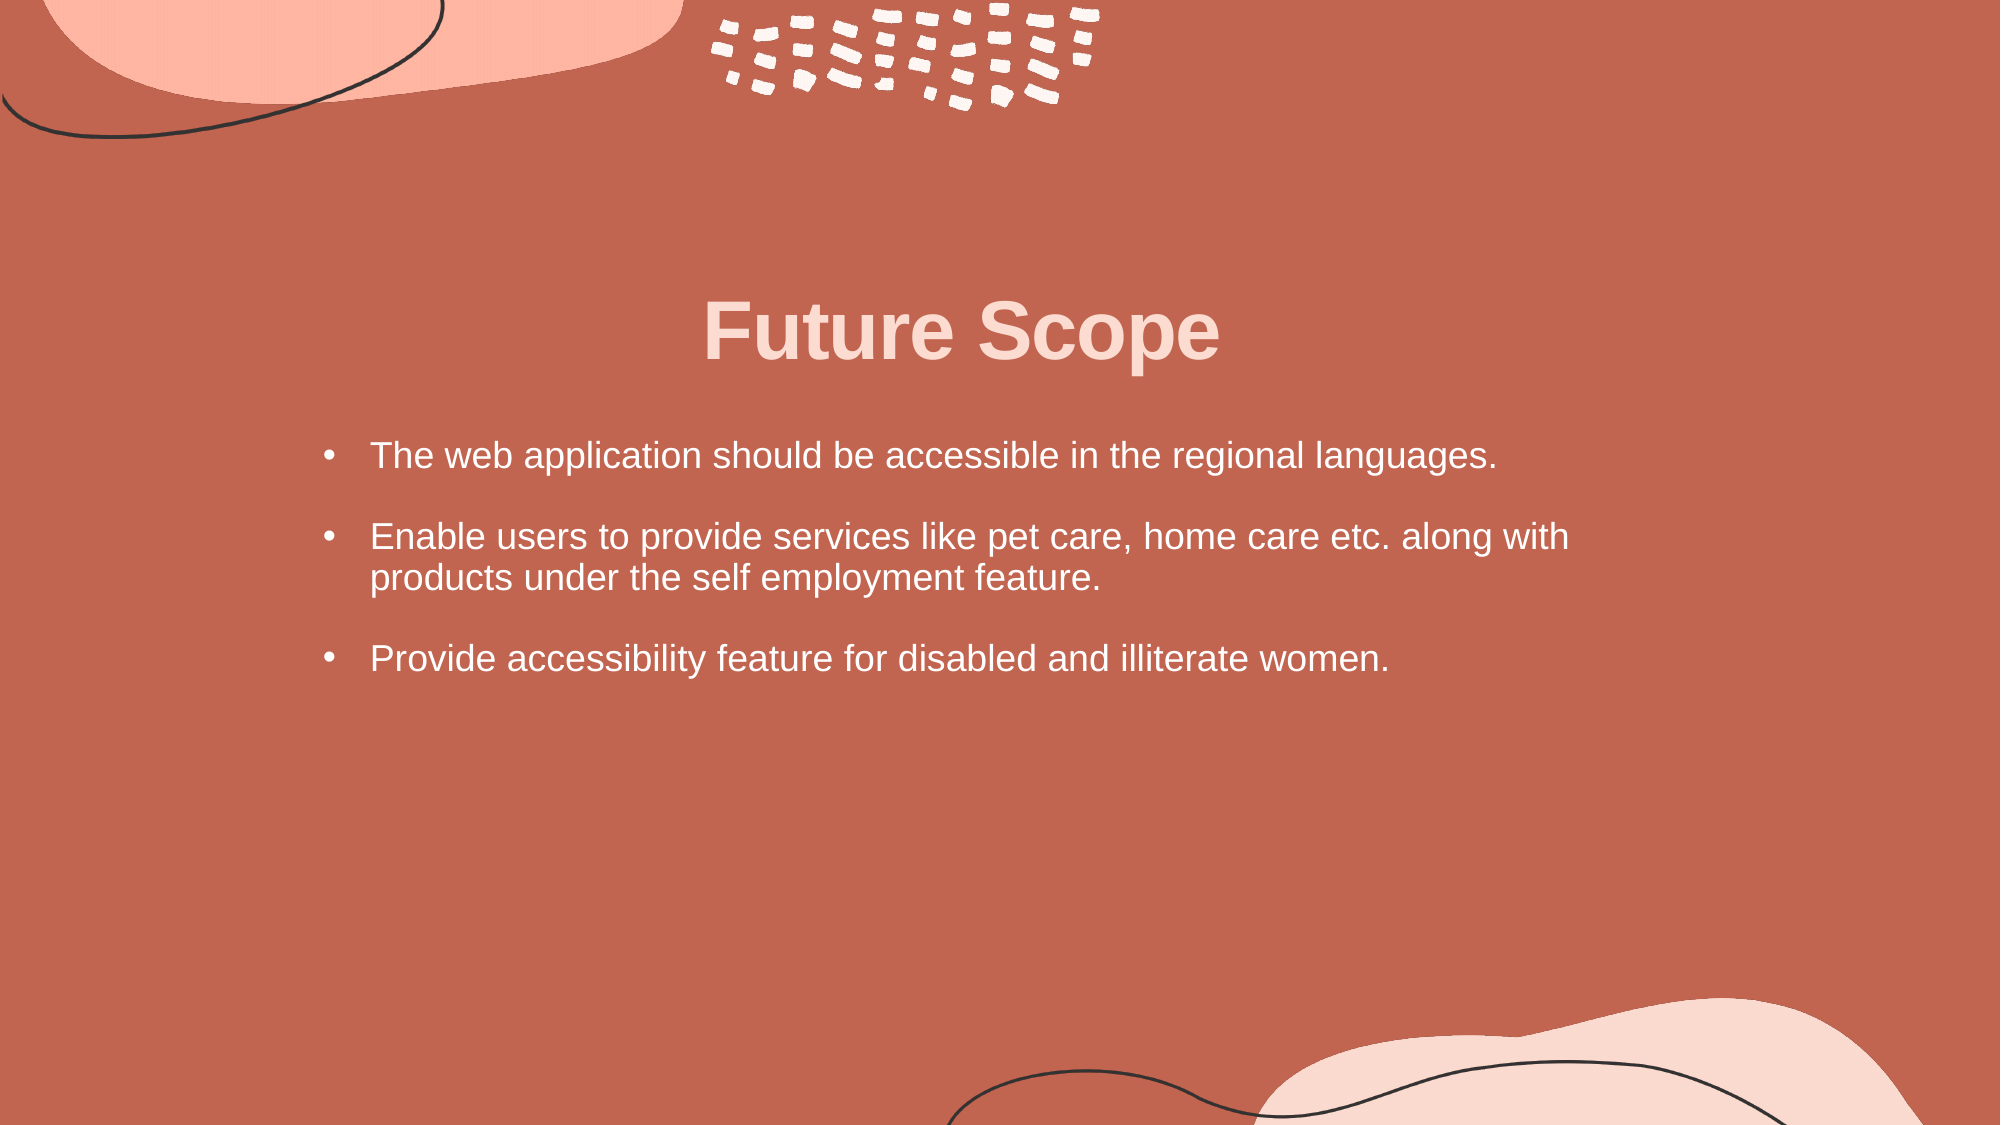

# Future Scope
The web application should be accessible in the regional languages.

Enable users to provide services like pet care, home care etc. along with products under the self employment feature.

Provide accessibility feature for disabled and illiterate women.